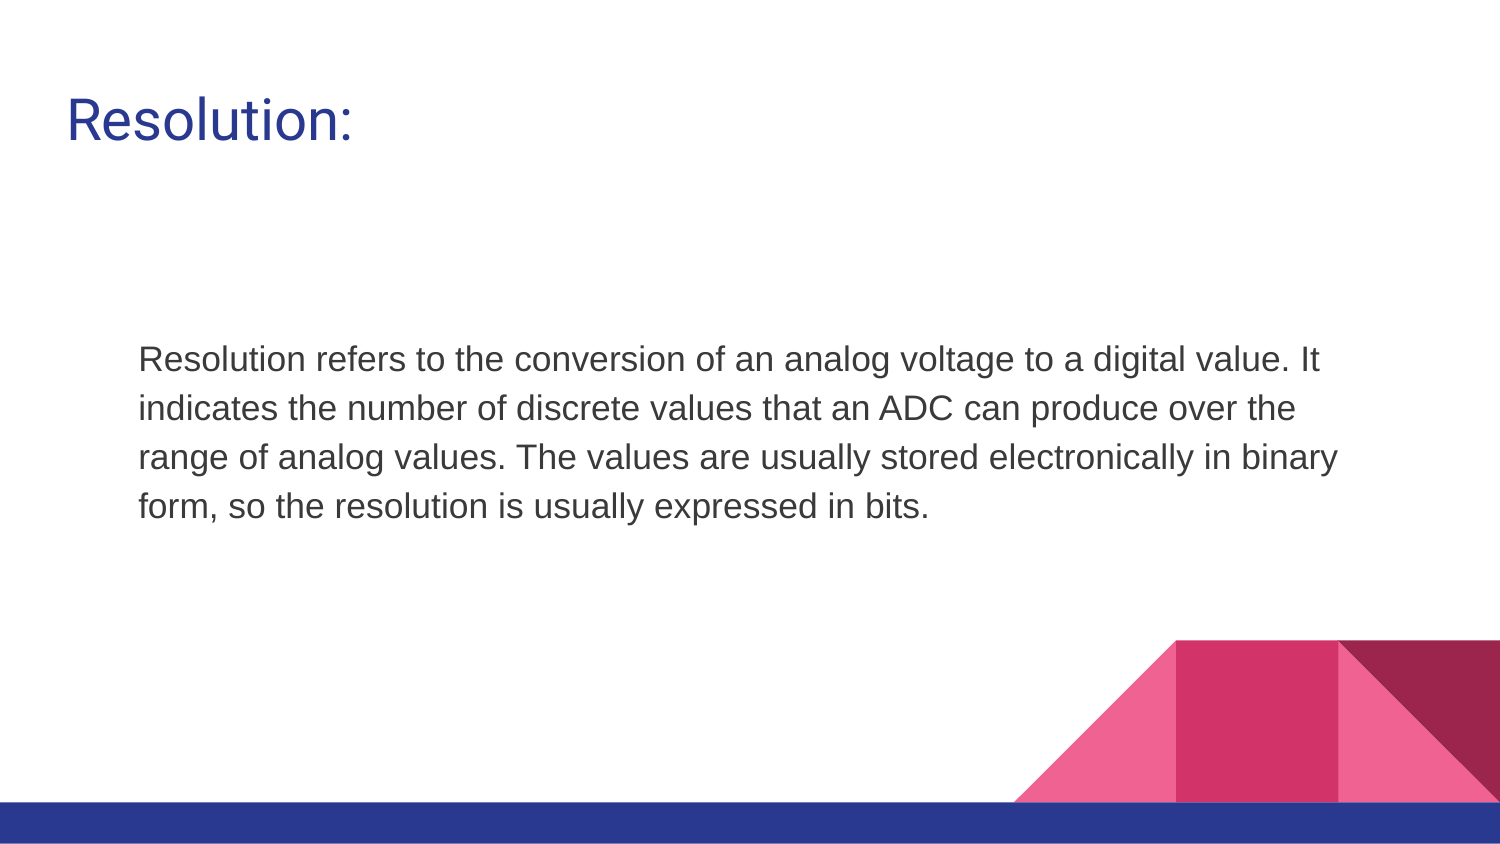

# Resolution:
Resolution refers to the conversion of an analog voltage to a digital value. It indicates the number of discrete values that an ADC can produce over the range of analog values. The values are usually stored electronically in binary form, so the resolution is usually expressed in bits.